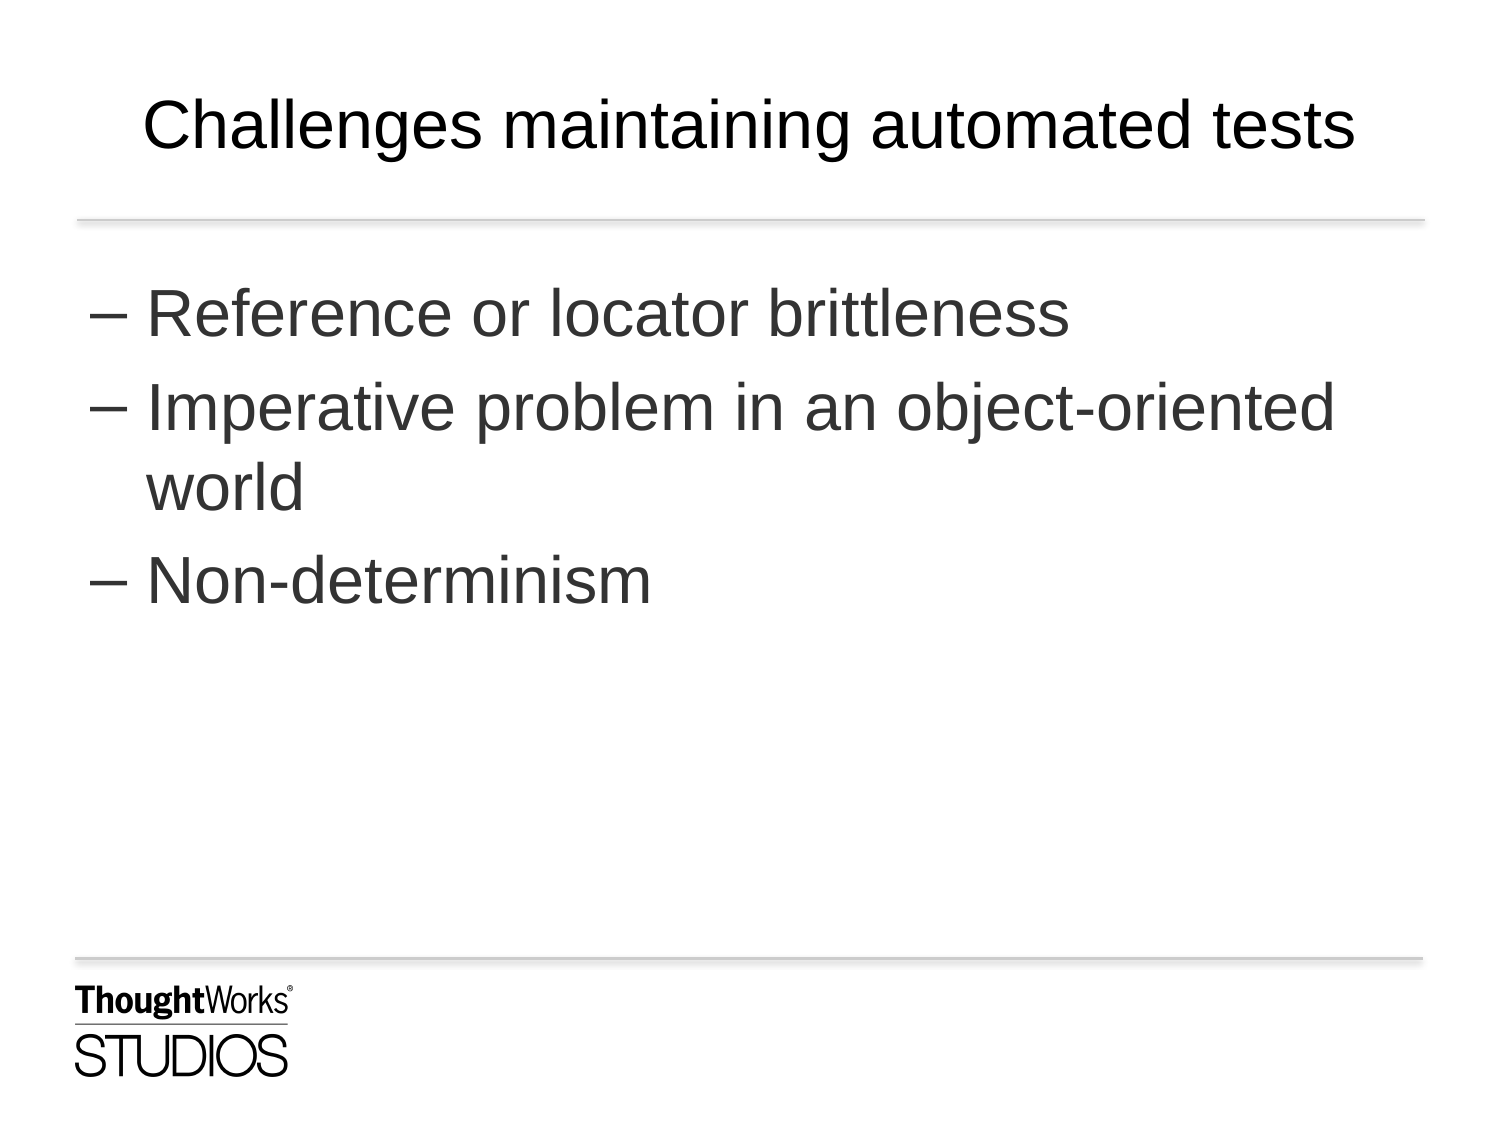

# Challenges maintaining automated tests
Reference or locator brittleness
Imperative problem in an object-oriented world
Non-determinism